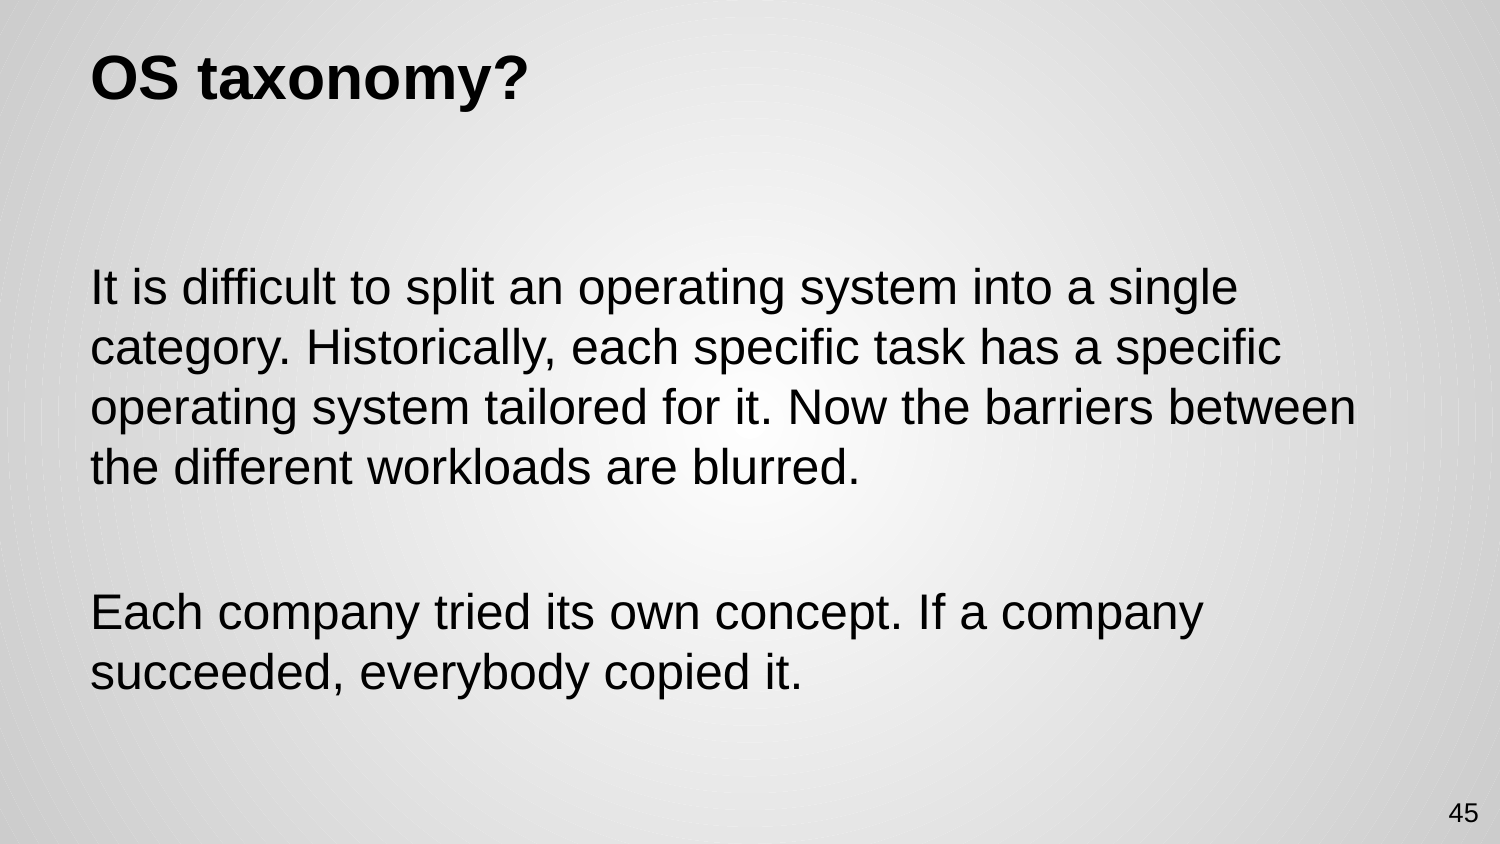

# OS taxonomy?
It is difficult to split an operating system into a single category. Historically, each specific task has a specific operating system tailored for it. Now the barriers between the different workloads are blurred.

Each company tried its own concept. If a company succeeded, everybody copied it.
45